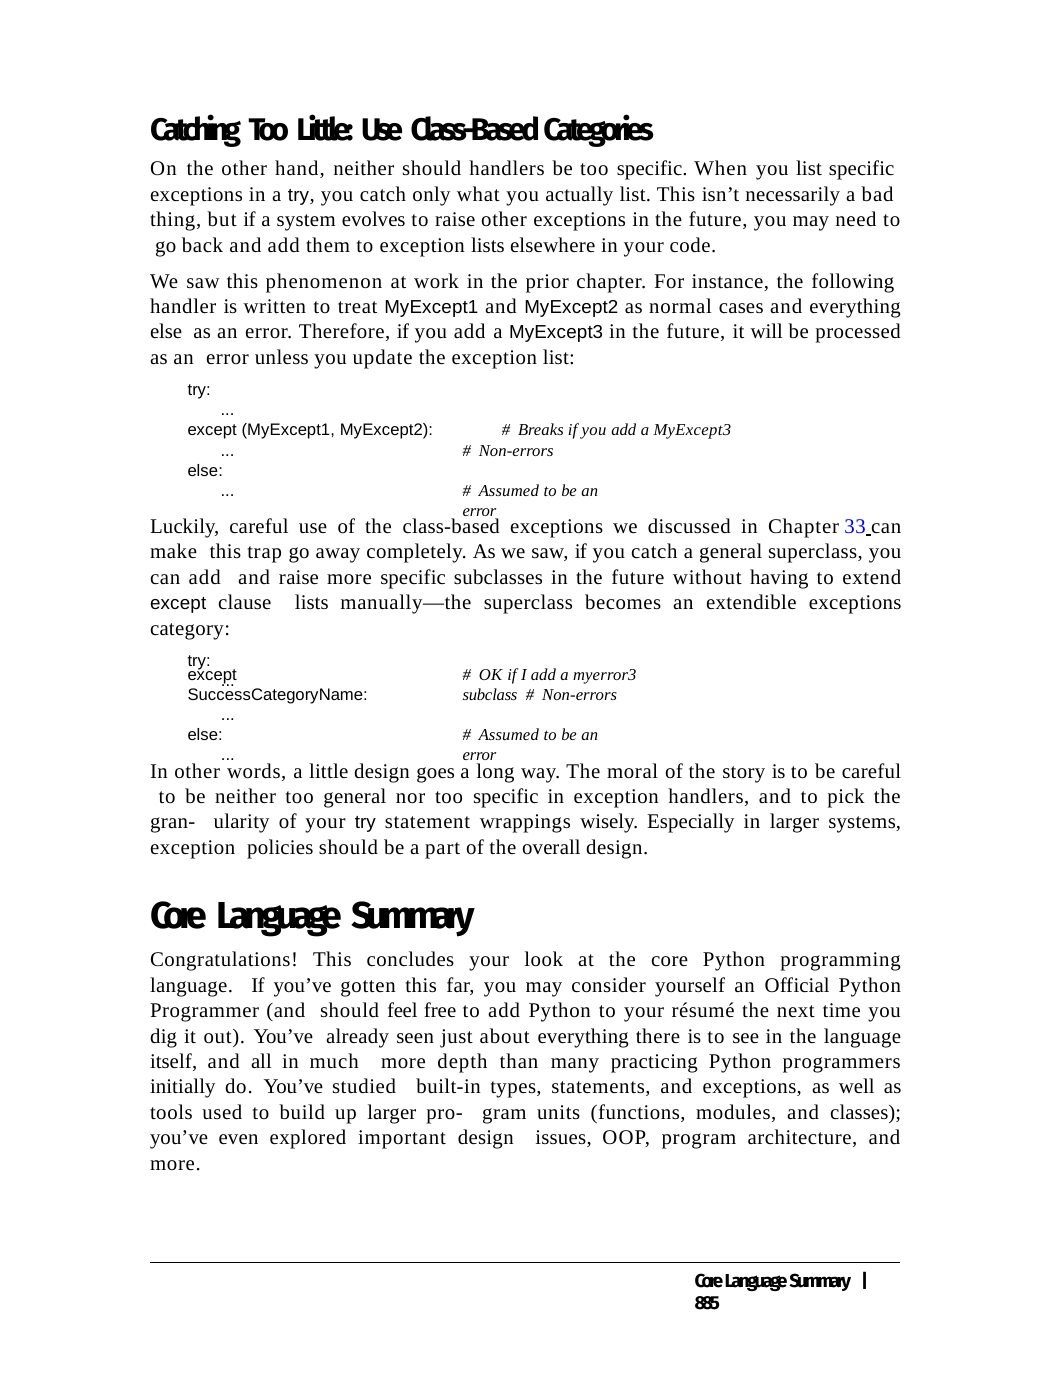

Catching Too Little: Use Class-Based Categories
On the other hand, neither should handlers be too specific. When you list specific  exceptions in a try, you catch only what you actually list. This isn’t necessarily a bad  thing, but if a system evolves to raise other exceptions in the future, you may need to  go back and add them to exception lists elsewhere in your code.
We saw this phenomenon at work in the prior chapter. For instance, the following  handler is written to treat MyExcept1 and MyExcept2 as normal cases and everything else  as an error. Therefore, if you add a MyExcept3 in the future, it will be processed as an  error unless you update the exception list:
try:
...
except (MyExcept1, MyExcept2):	# Breaks if you add a MyExcept3
...
else:
...
# Non-errors
# Assumed to be an error
Luckily, careful use of the class-based exceptions we discussed in Chapter 33 can make  this trap go away completely. As we saw, if you catch a general superclass, you can add  and raise more specific subclasses in the future without having to extend except clause  lists manually—the superclass becomes an extendible exceptions category:
try:
...
except SuccessCategoryName:
...
else:
...
# OK if I add a myerror3 subclass  # Non-errors
# Assumed to be an error
In other words, a little design goes a long way. The moral of the story is to be careful  to be neither too general nor too specific in exception handlers, and to pick the gran-  ularity of your try statement wrappings wisely. Especially in larger systems, exception  policies should be a part of the overall design.

Core Language Summary
Congratulations! This concludes your look at the core Python programming language.  If you’ve gotten this far, you may consider yourself an Official Python Programmer (and  should feel free to add Python to your résumé the next time you dig it out). You’ve  already seen just about everything there is to see in the language itself, and all in much  more depth than many practicing Python programmers initially do. You’ve studied  built-in types, statements, and exceptions, as well as tools used to build up larger pro-  gram units (functions, modules, and classes); you’ve even explored important design  issues, OOP, program architecture, and more.

Core Language Summary  |  885